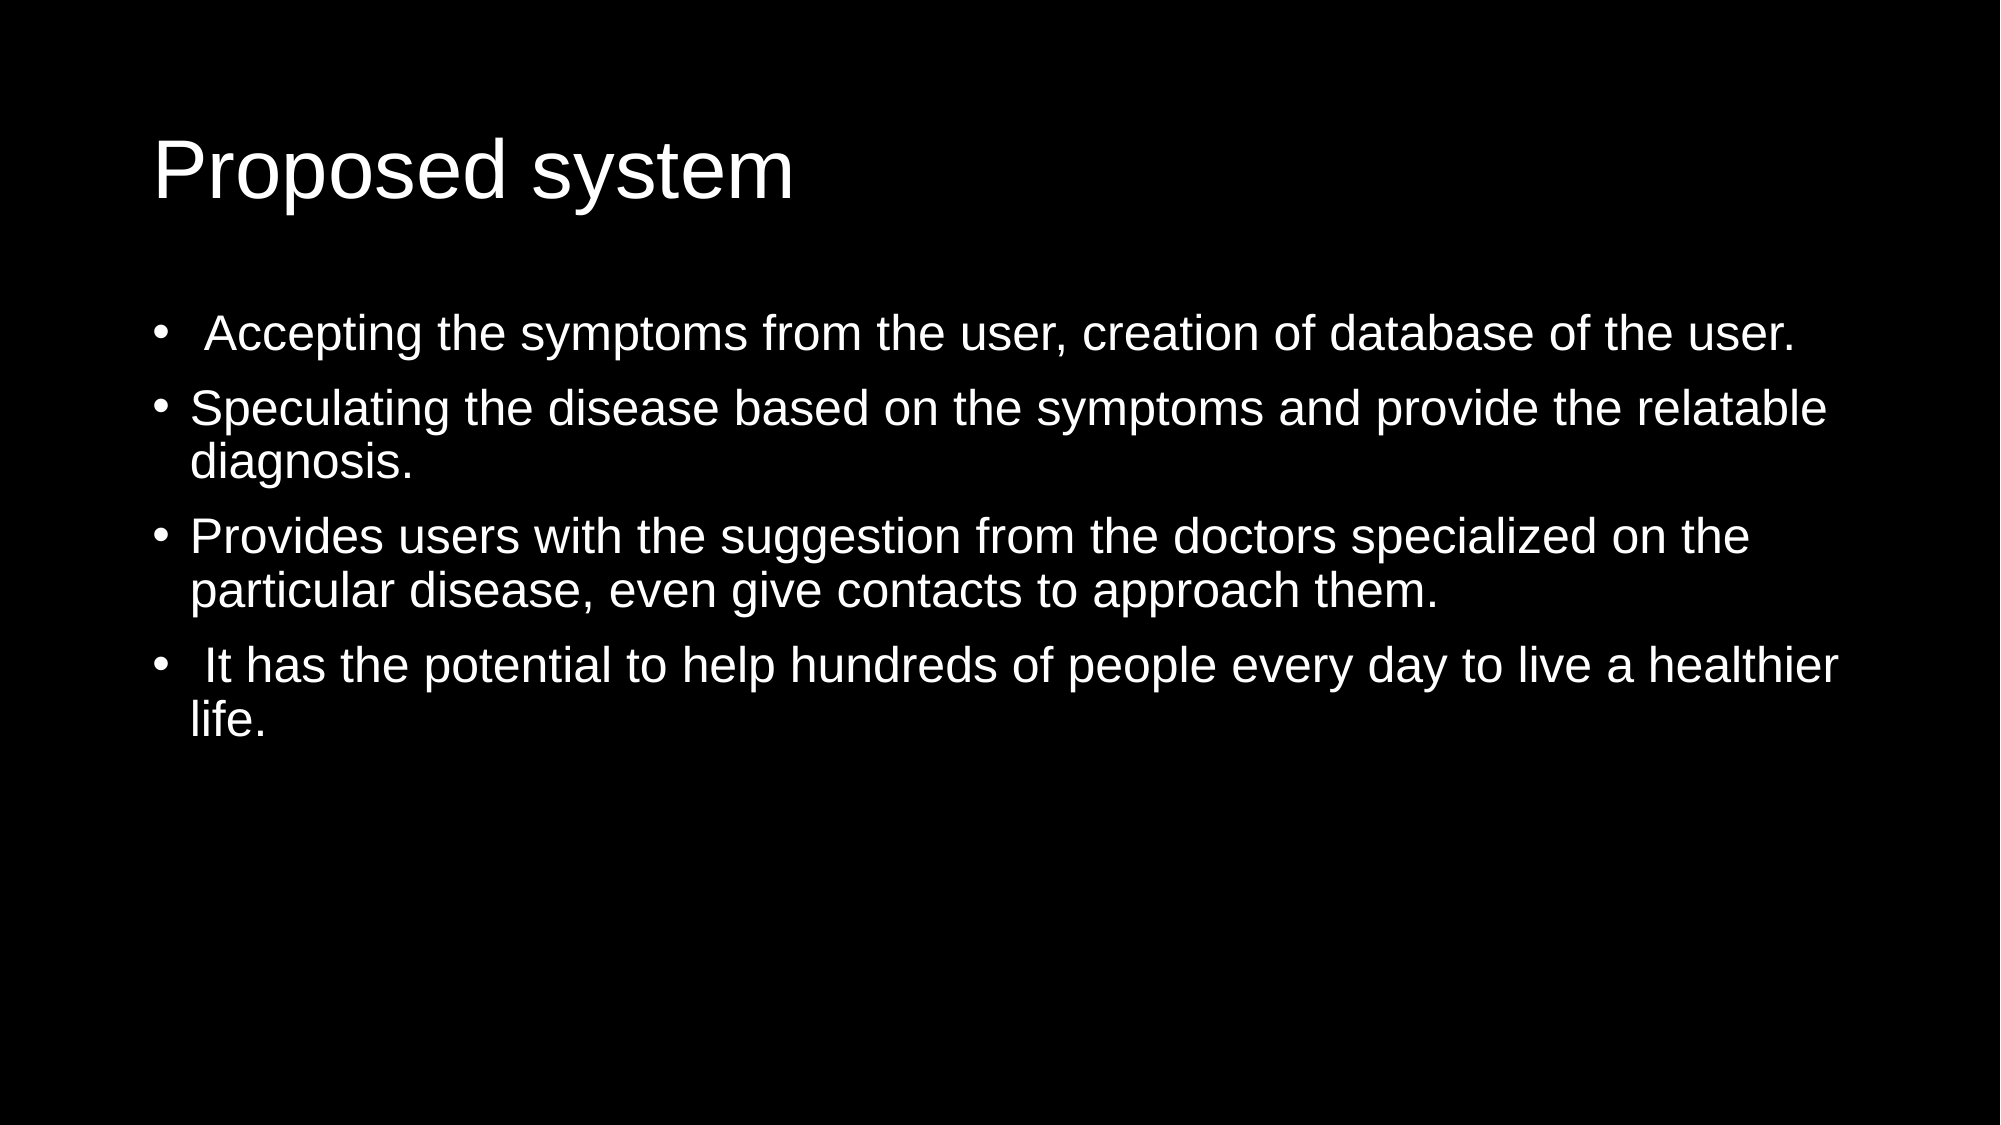

# Proposed system
 Accepting the symptoms from the user, creation of database of the user.
Speculating the disease based on the symptoms and provide the relatable diagnosis.
Provides users with the suggestion from the doctors specialized on the particular disease, even give contacts to approach them.
 It has the potential to help hundreds of people every day to live a healthier life.